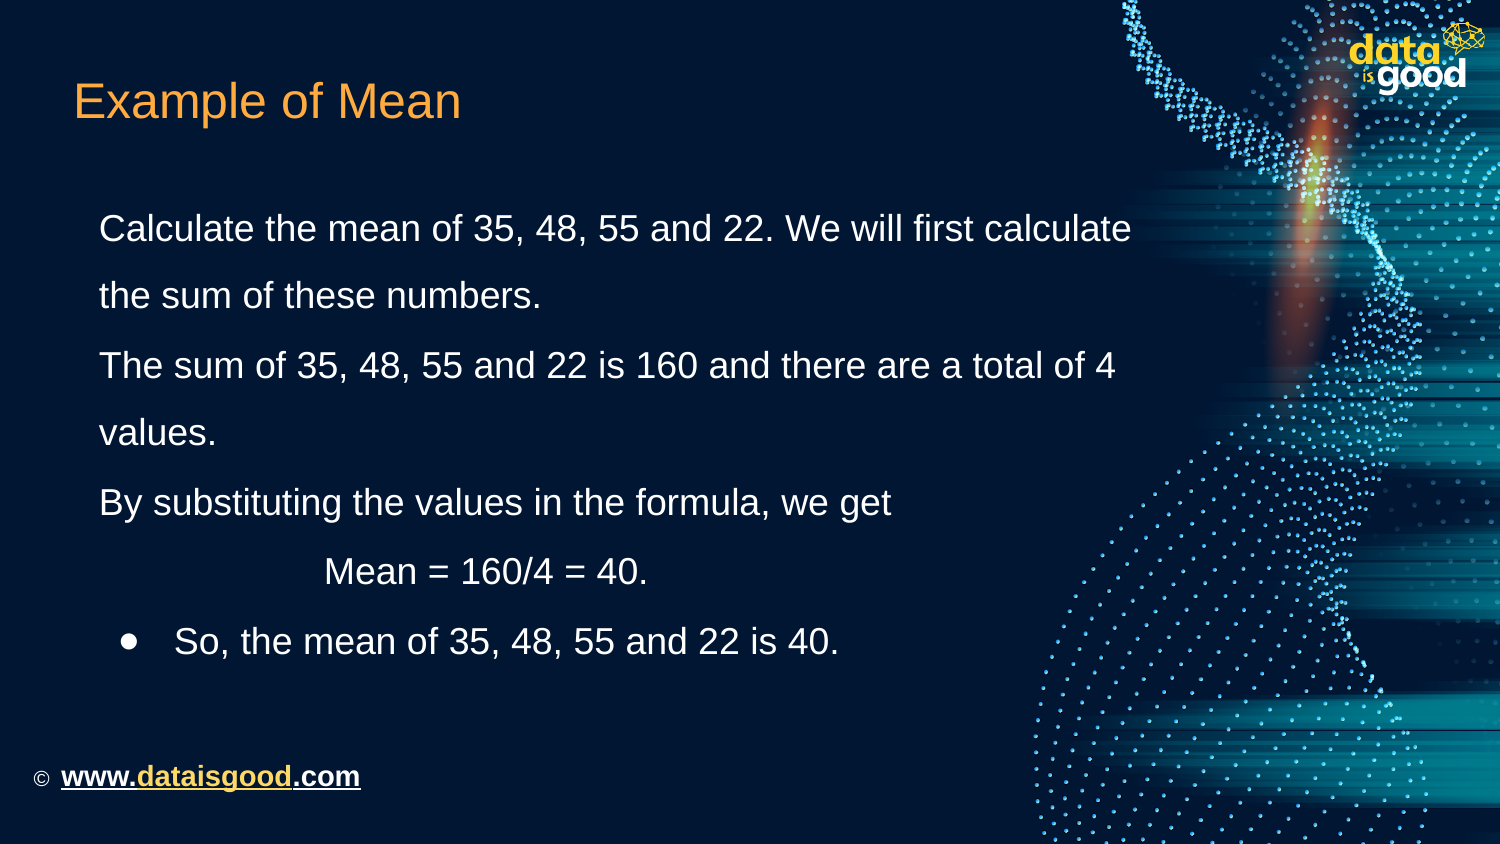

# Example of Mean
Calculate the mean of 35, 48, 55 and 22. We will first calculate the sum of these numbers.
The sum of 35, 48, 55 and 22 is 160 and there are a total of 4 values.
By substituting the values in the formula, we get
Mean = 160/4 = 40.
So, the mean of 35, 48, 55 and 22 is 40.